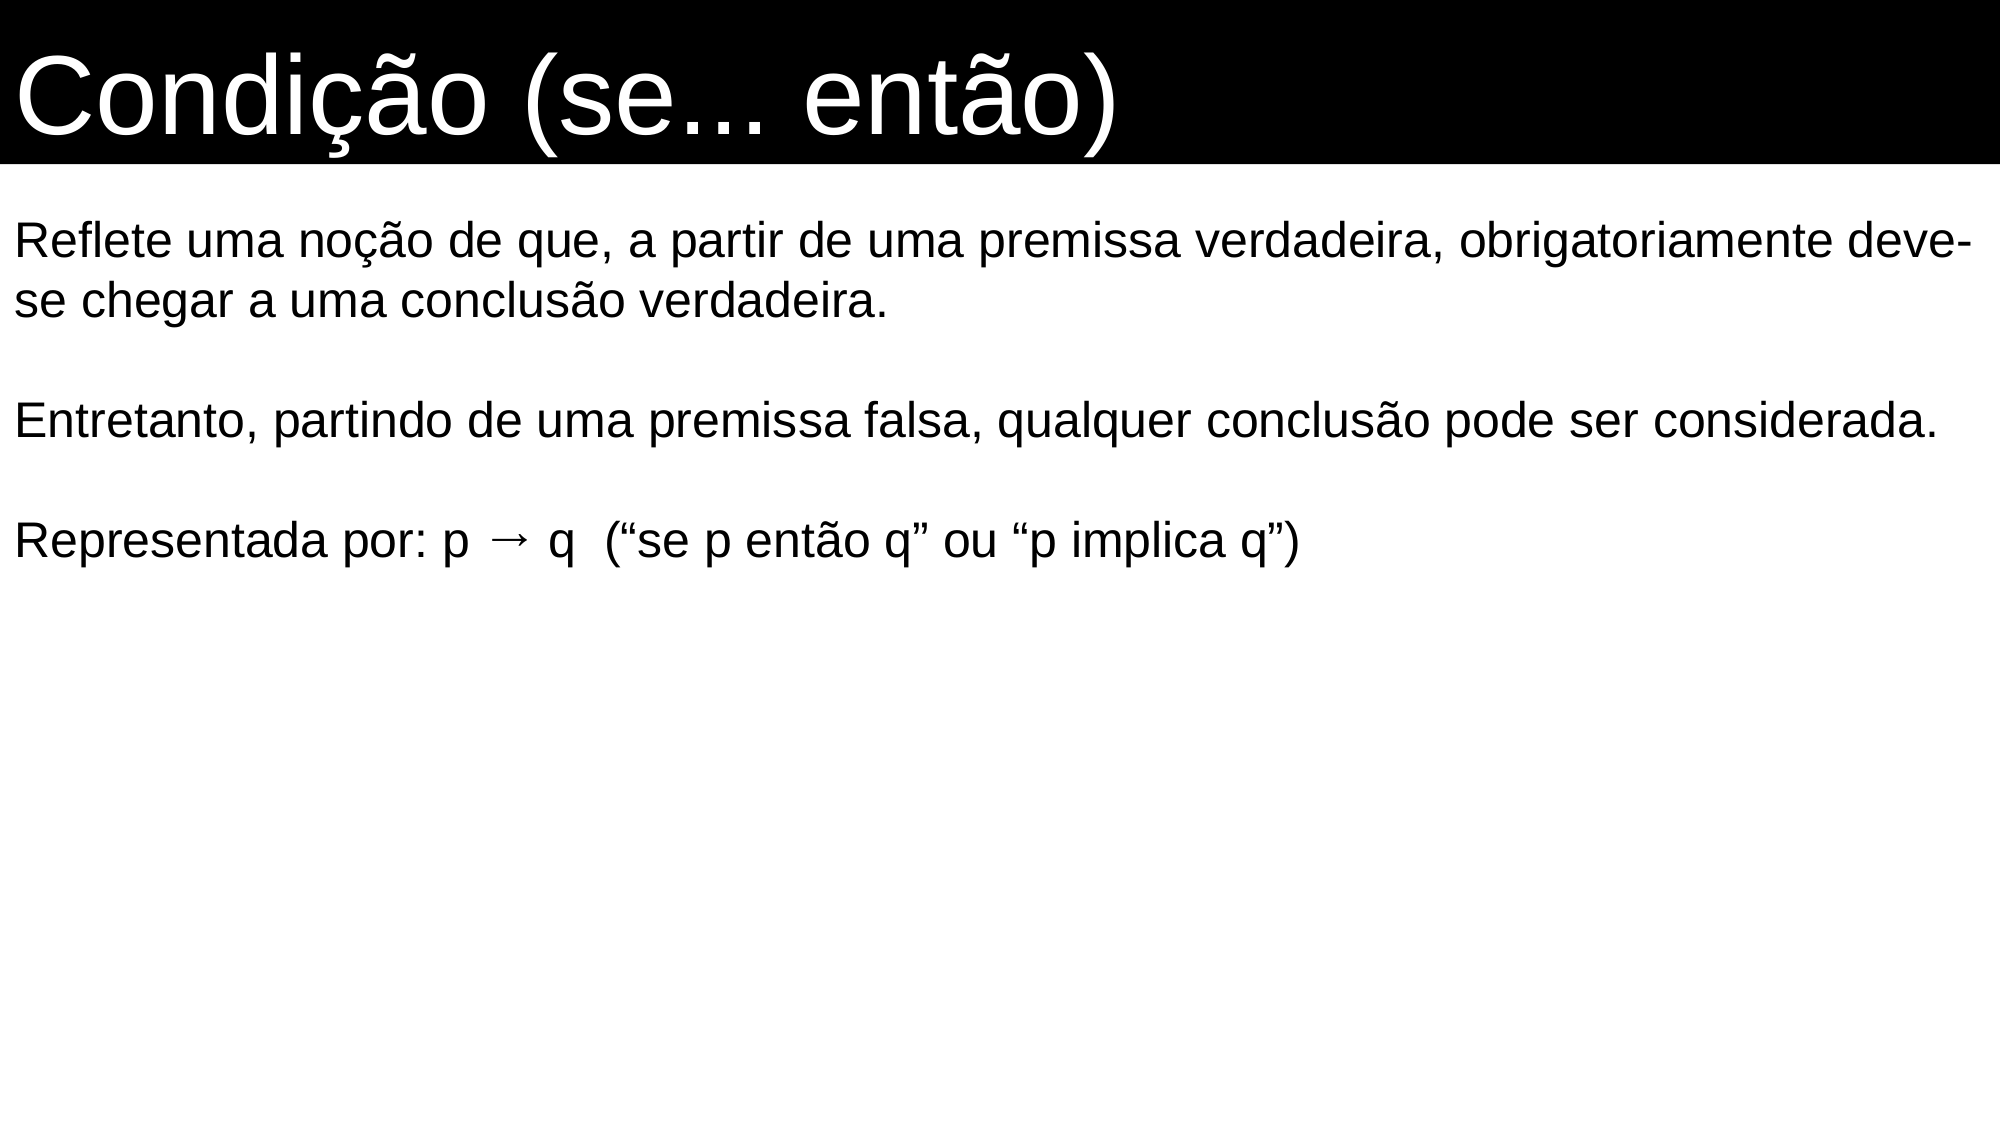

Condição (se... então)
Reflete uma noção de que, a partir de uma premissa verdadeira, obrigatoriamente deve-se chegar a uma conclusão verdadeira.

Entretanto, partindo de uma premissa falsa, qualquer conclusão pode ser considerada.

Representada por: p → q  (“se p então q” ou “p implica q”)